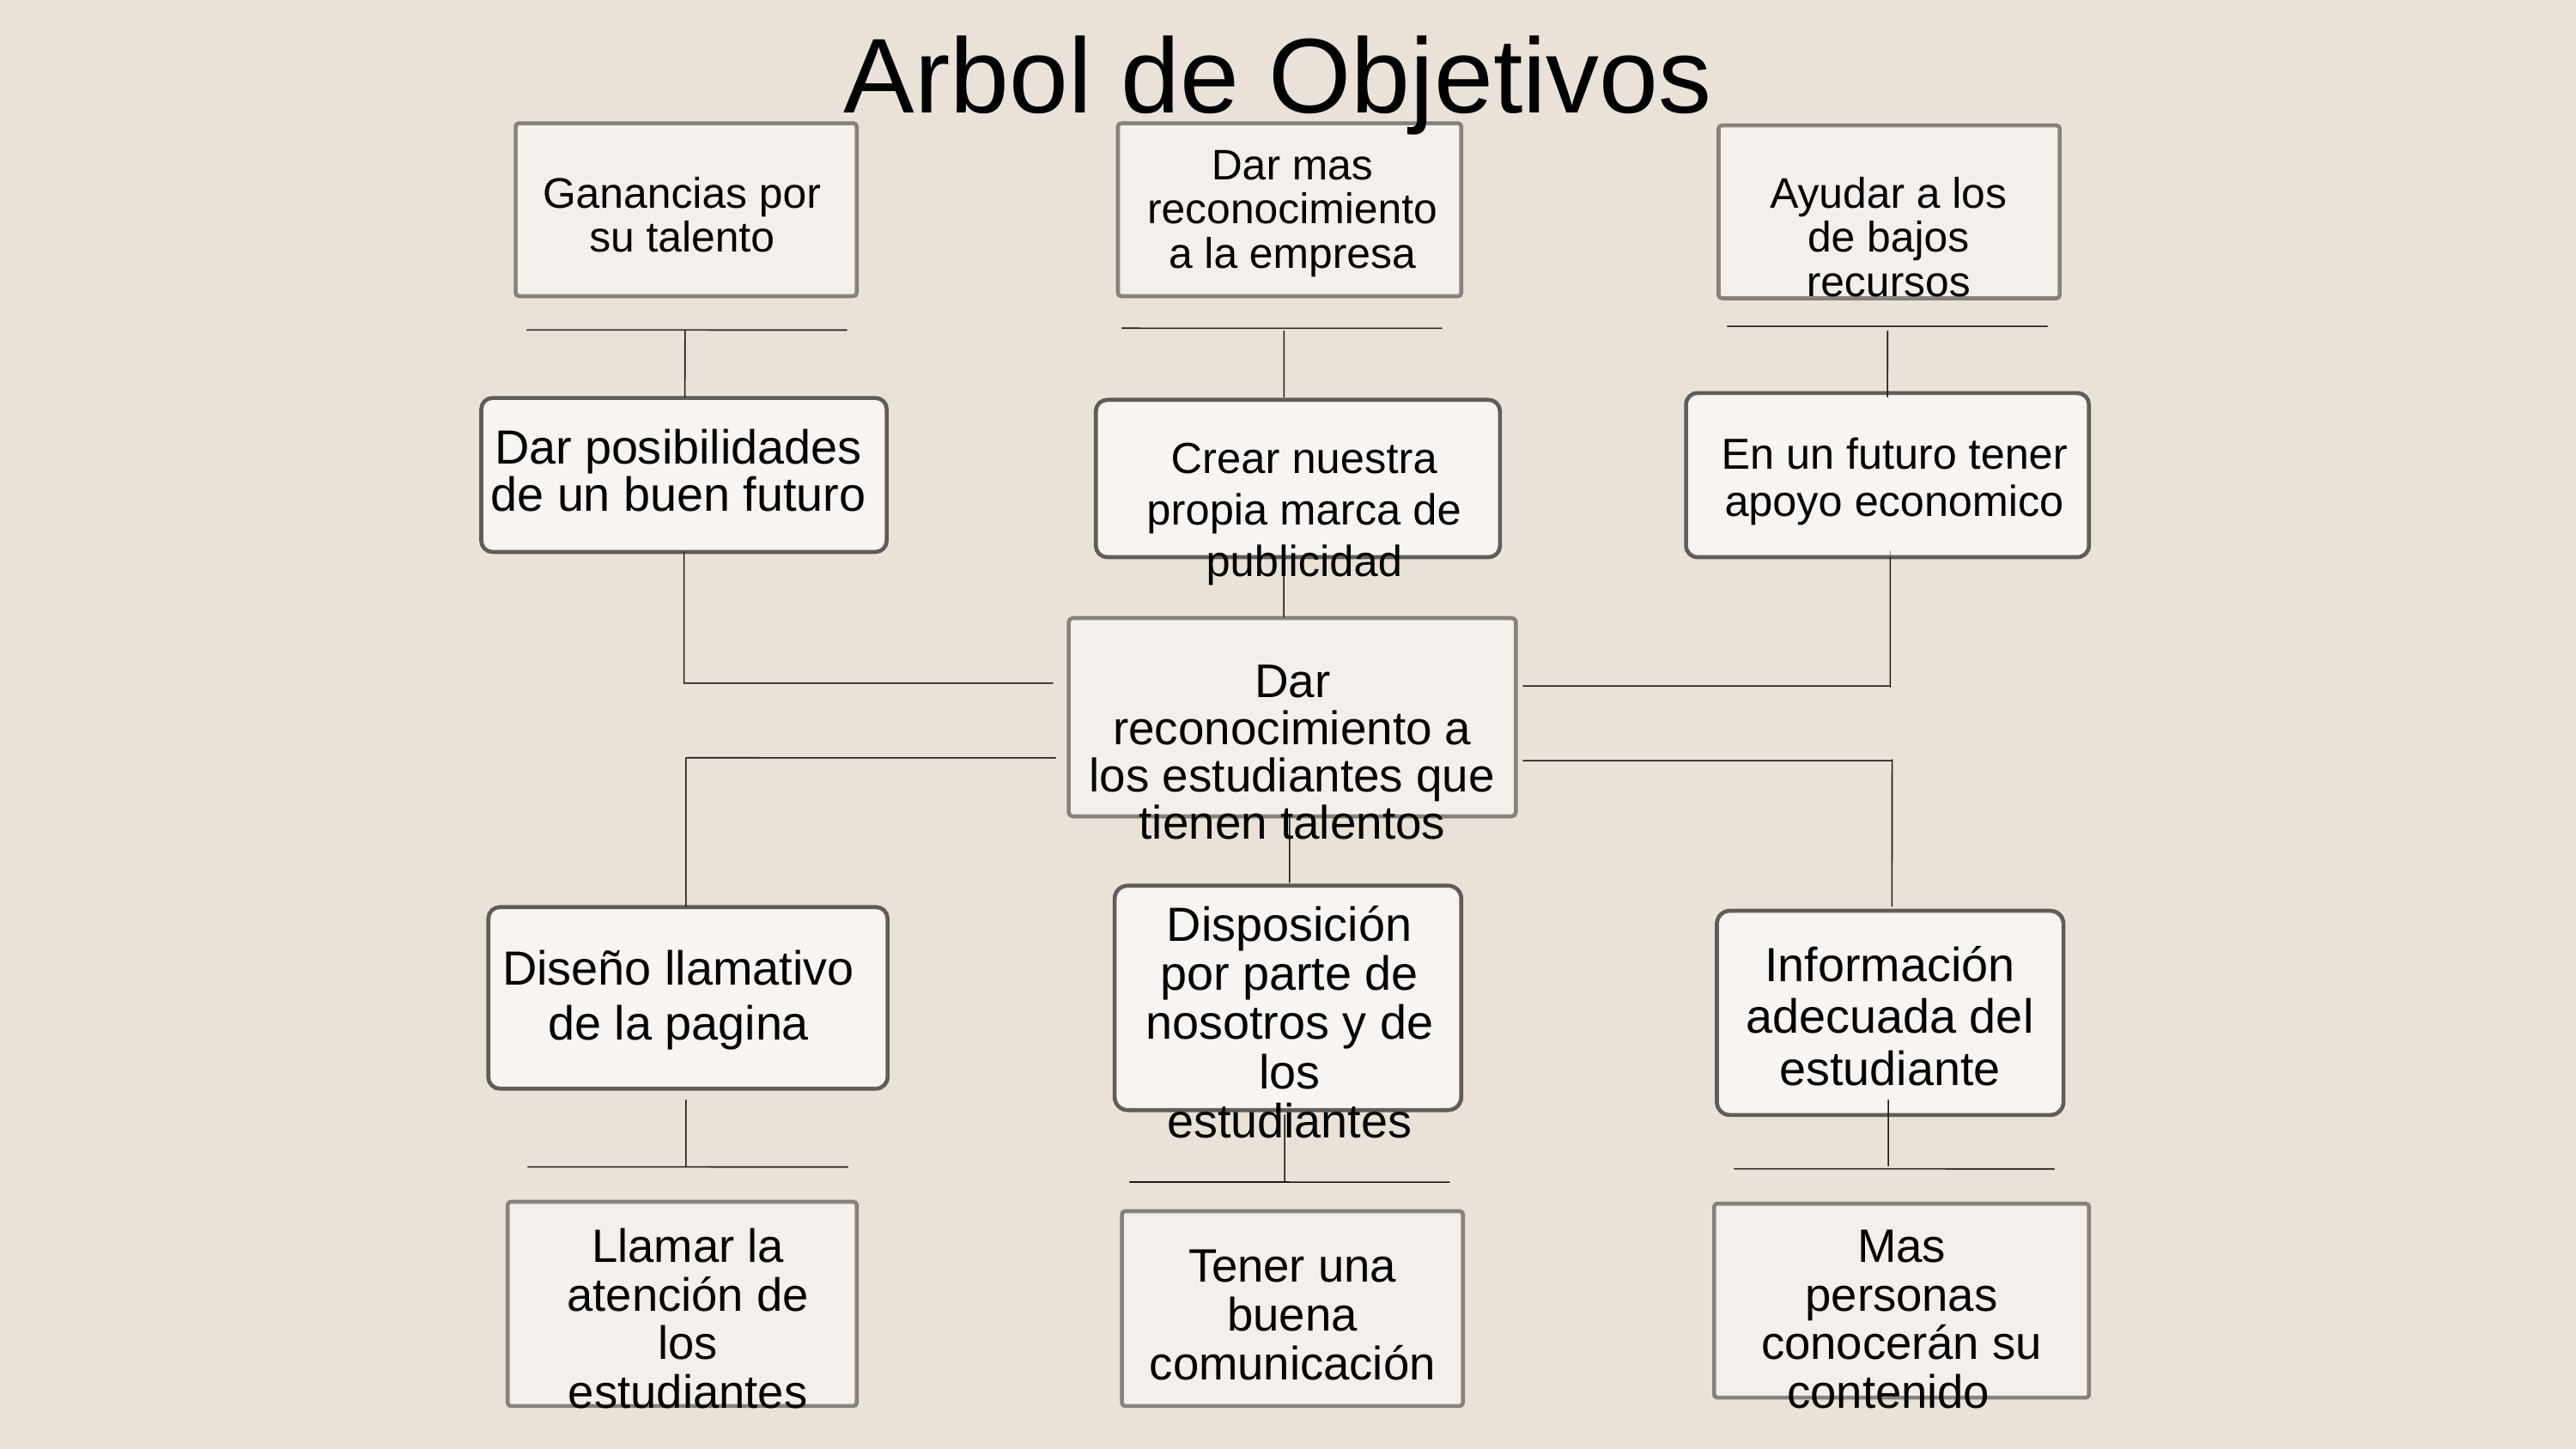

Arbol de Objetivos

Dar mas reconocimiento a la empresa
Ganancias por su talento
Ayudar a los de bajos recursos

Dar posibilidades de un buen futuro
Crear nuestra propia marca de publicidad
En un futuro tener apoyo economico

Dar reconocimiento a los estudiantes que tienen talentos

Disposición por parte de nosotros y de los estudiantes

Información adecuada del estudiante
Diseño llamativo de la pagina

Mas personas conocerán su contenido
Llamar la atención de los estudiantes
Tener una buena comunicación